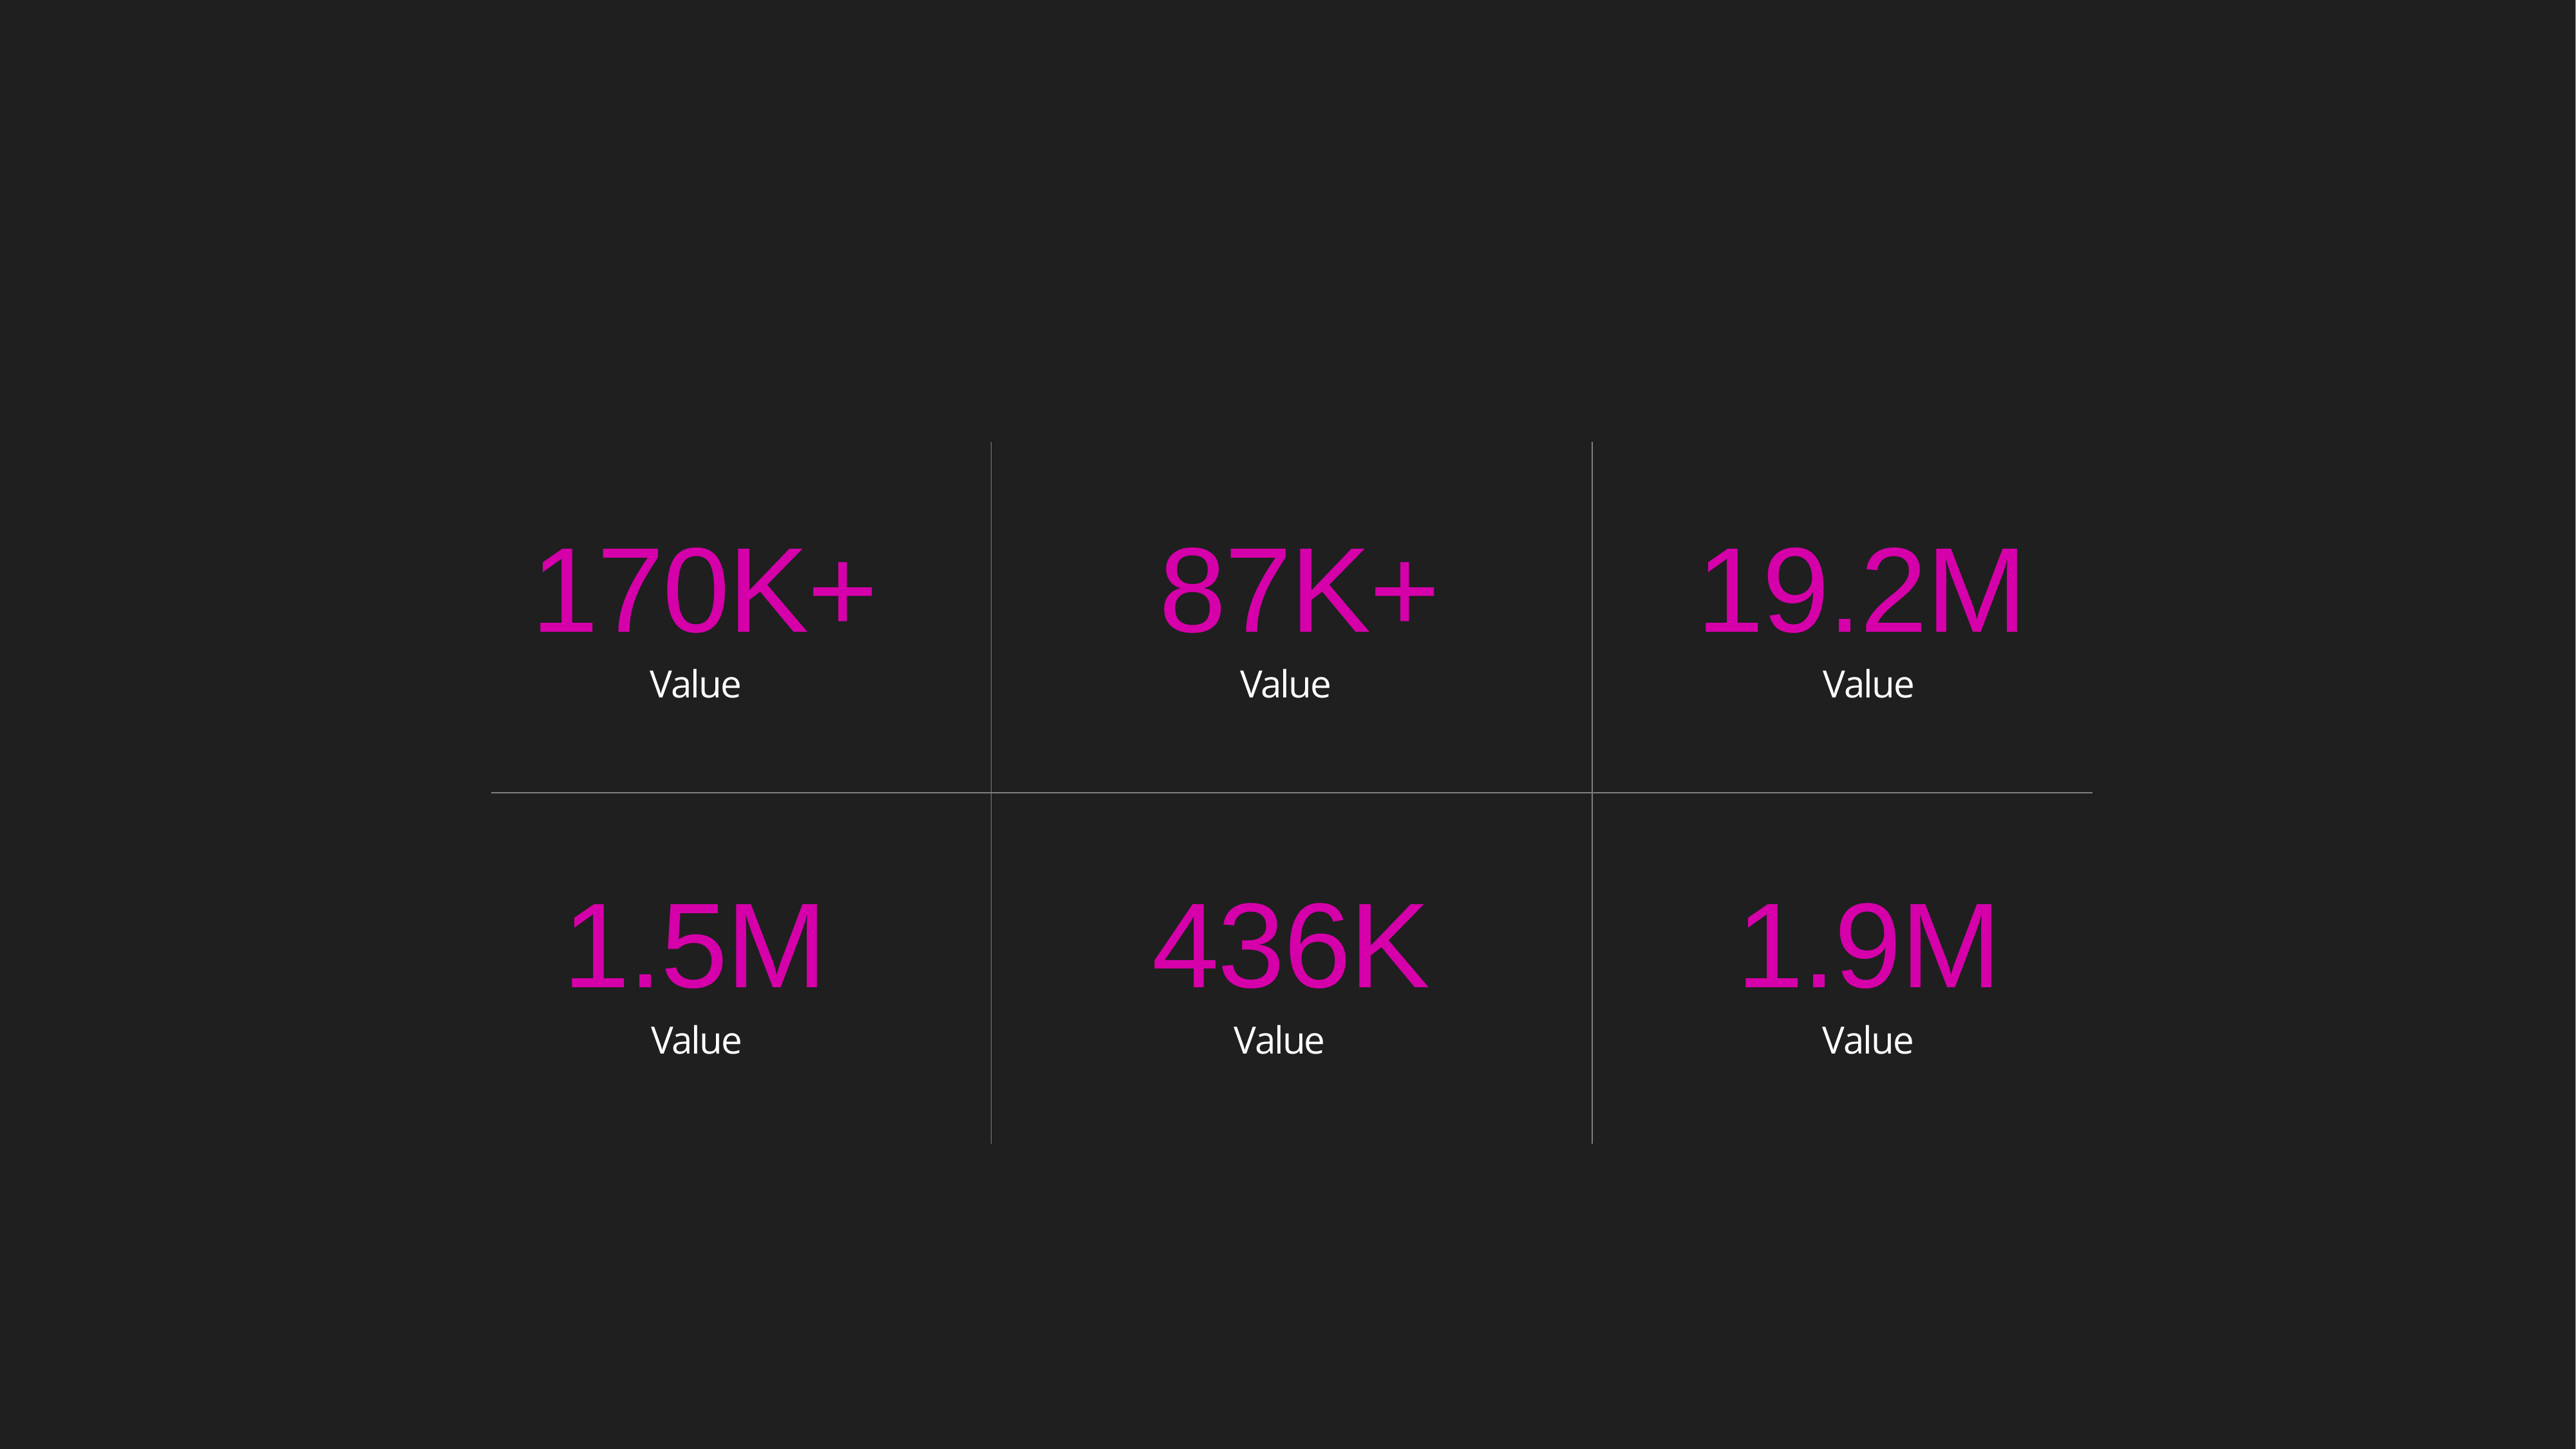

#
170K+
87K+
19.2M
Value
Value
Value
1.5M
436K
1.9M
Value
Value
Value